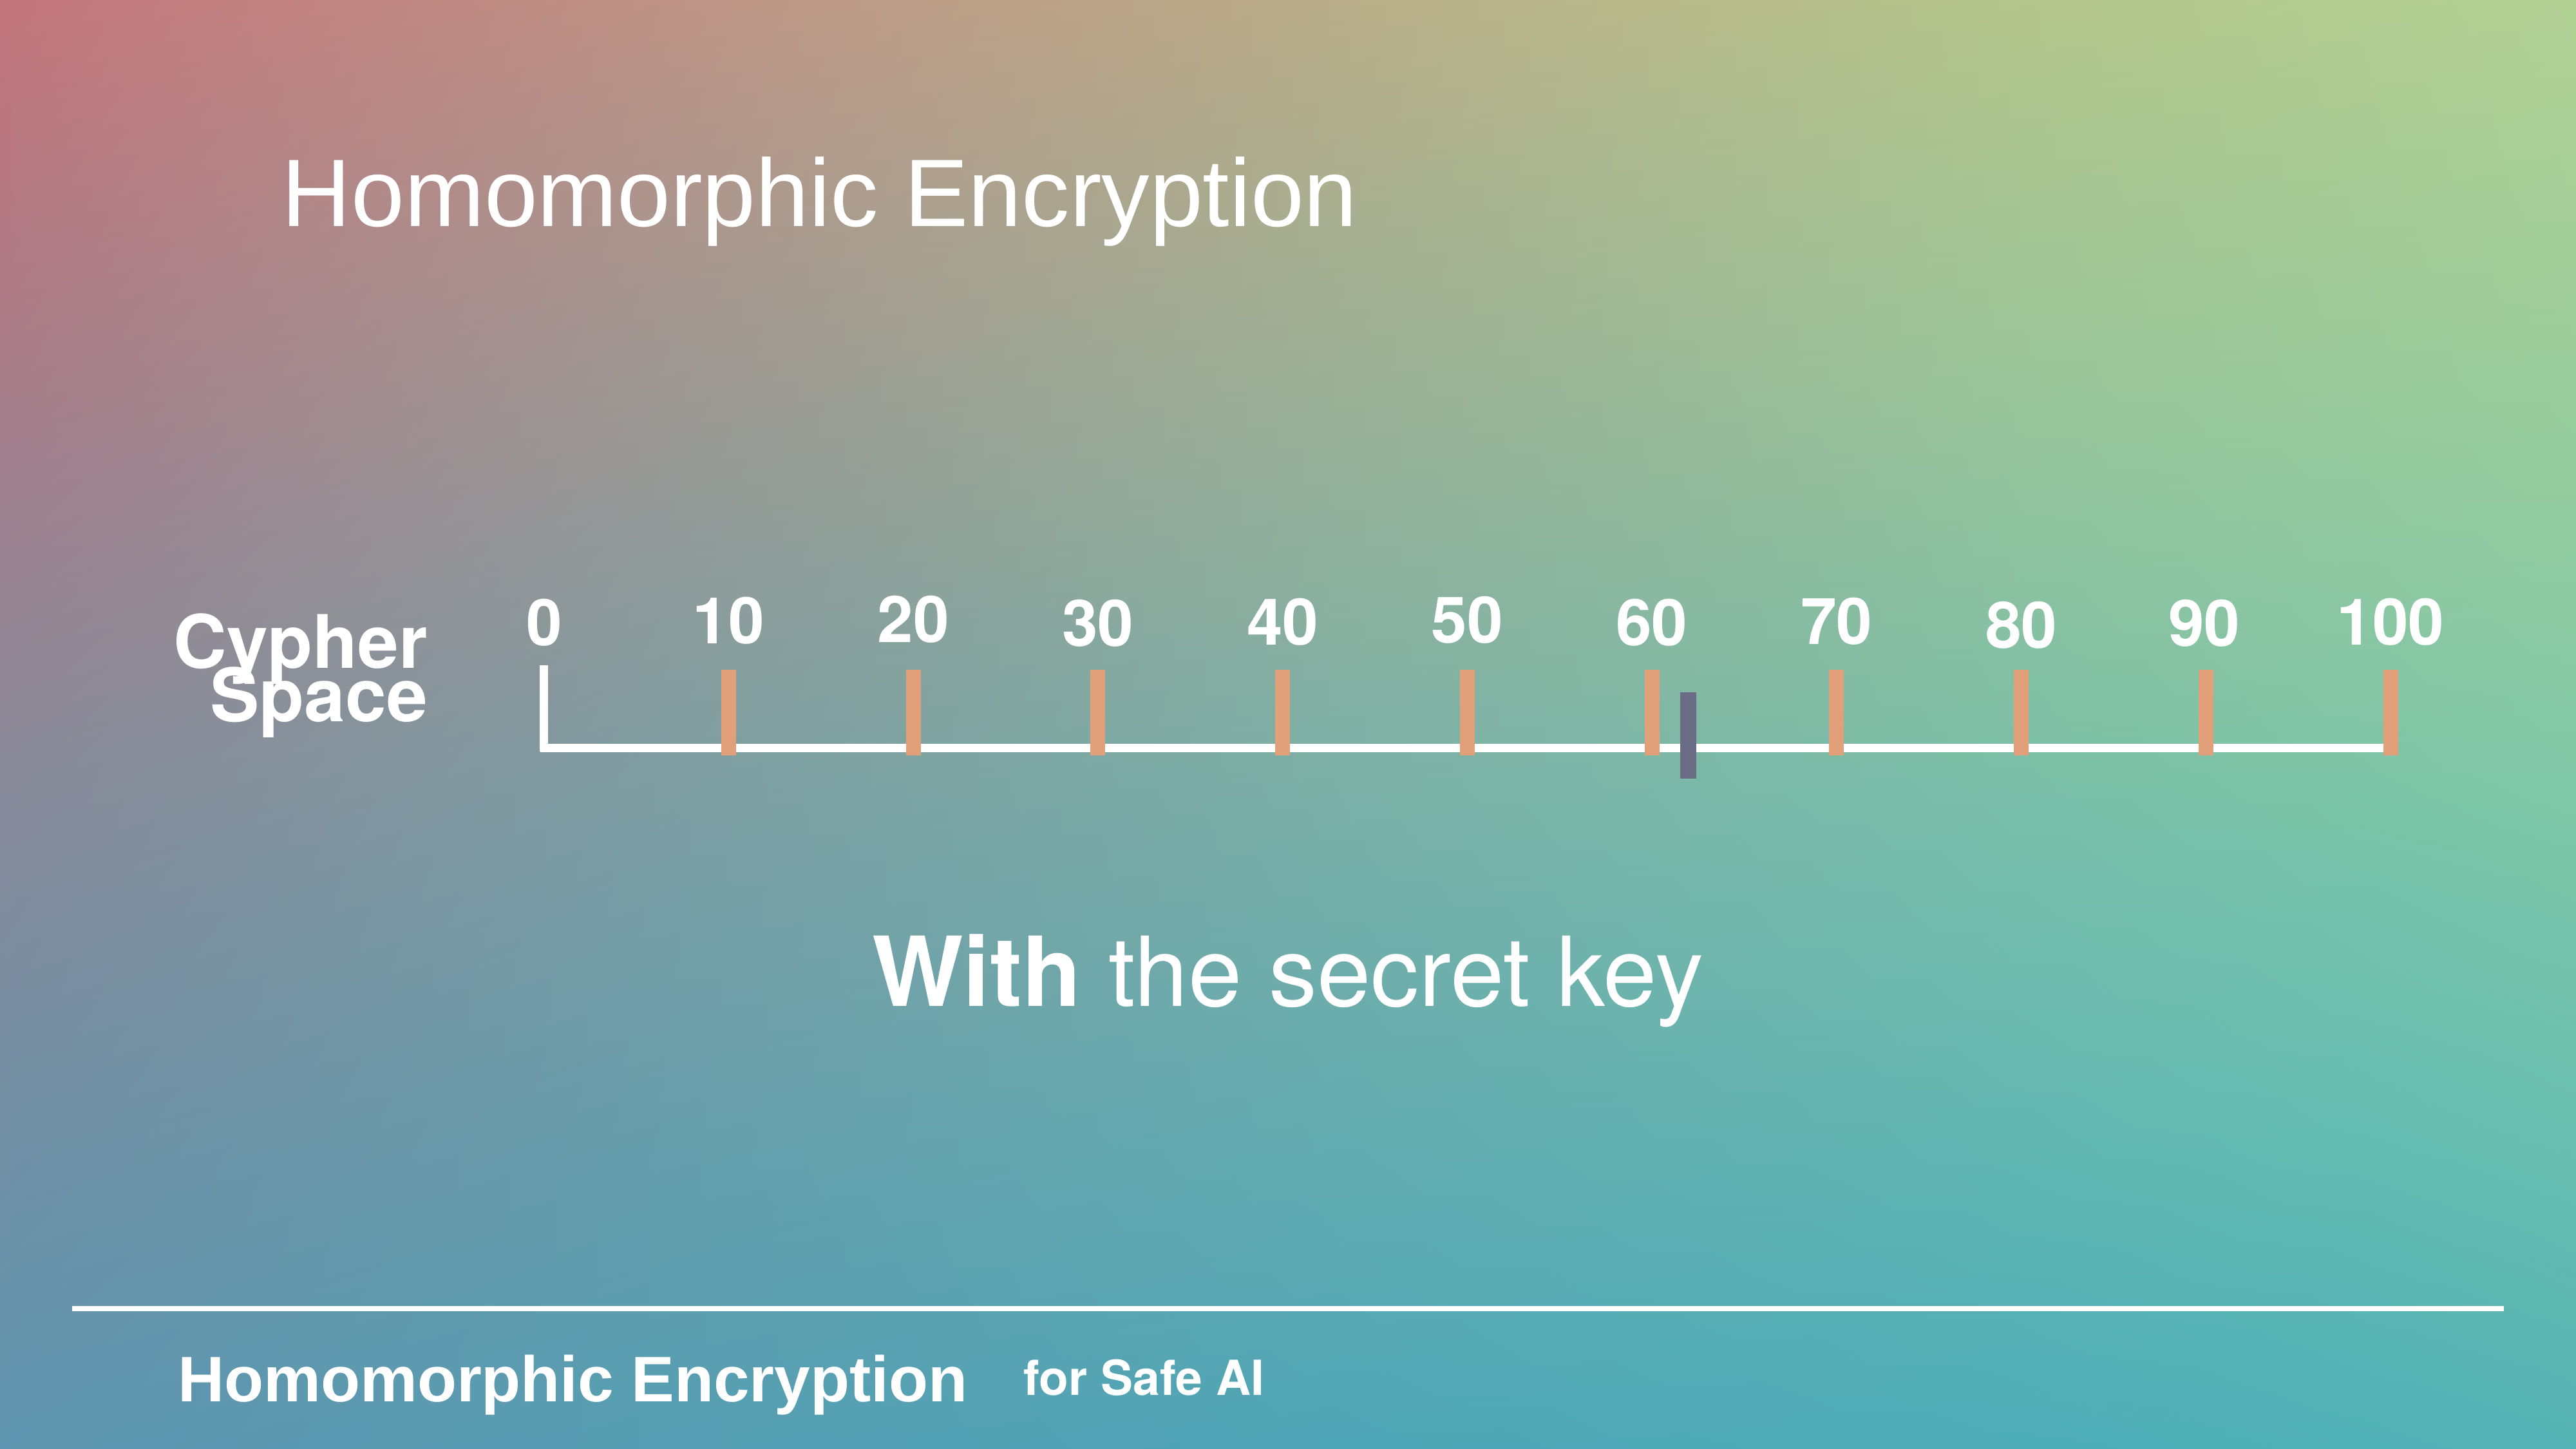

Homomorphic Encryption
20
50
10
70
40
100
0
60
30
90
80
Cypher
Space

With the secret key

Homomorphic Encryption
for Safe AI